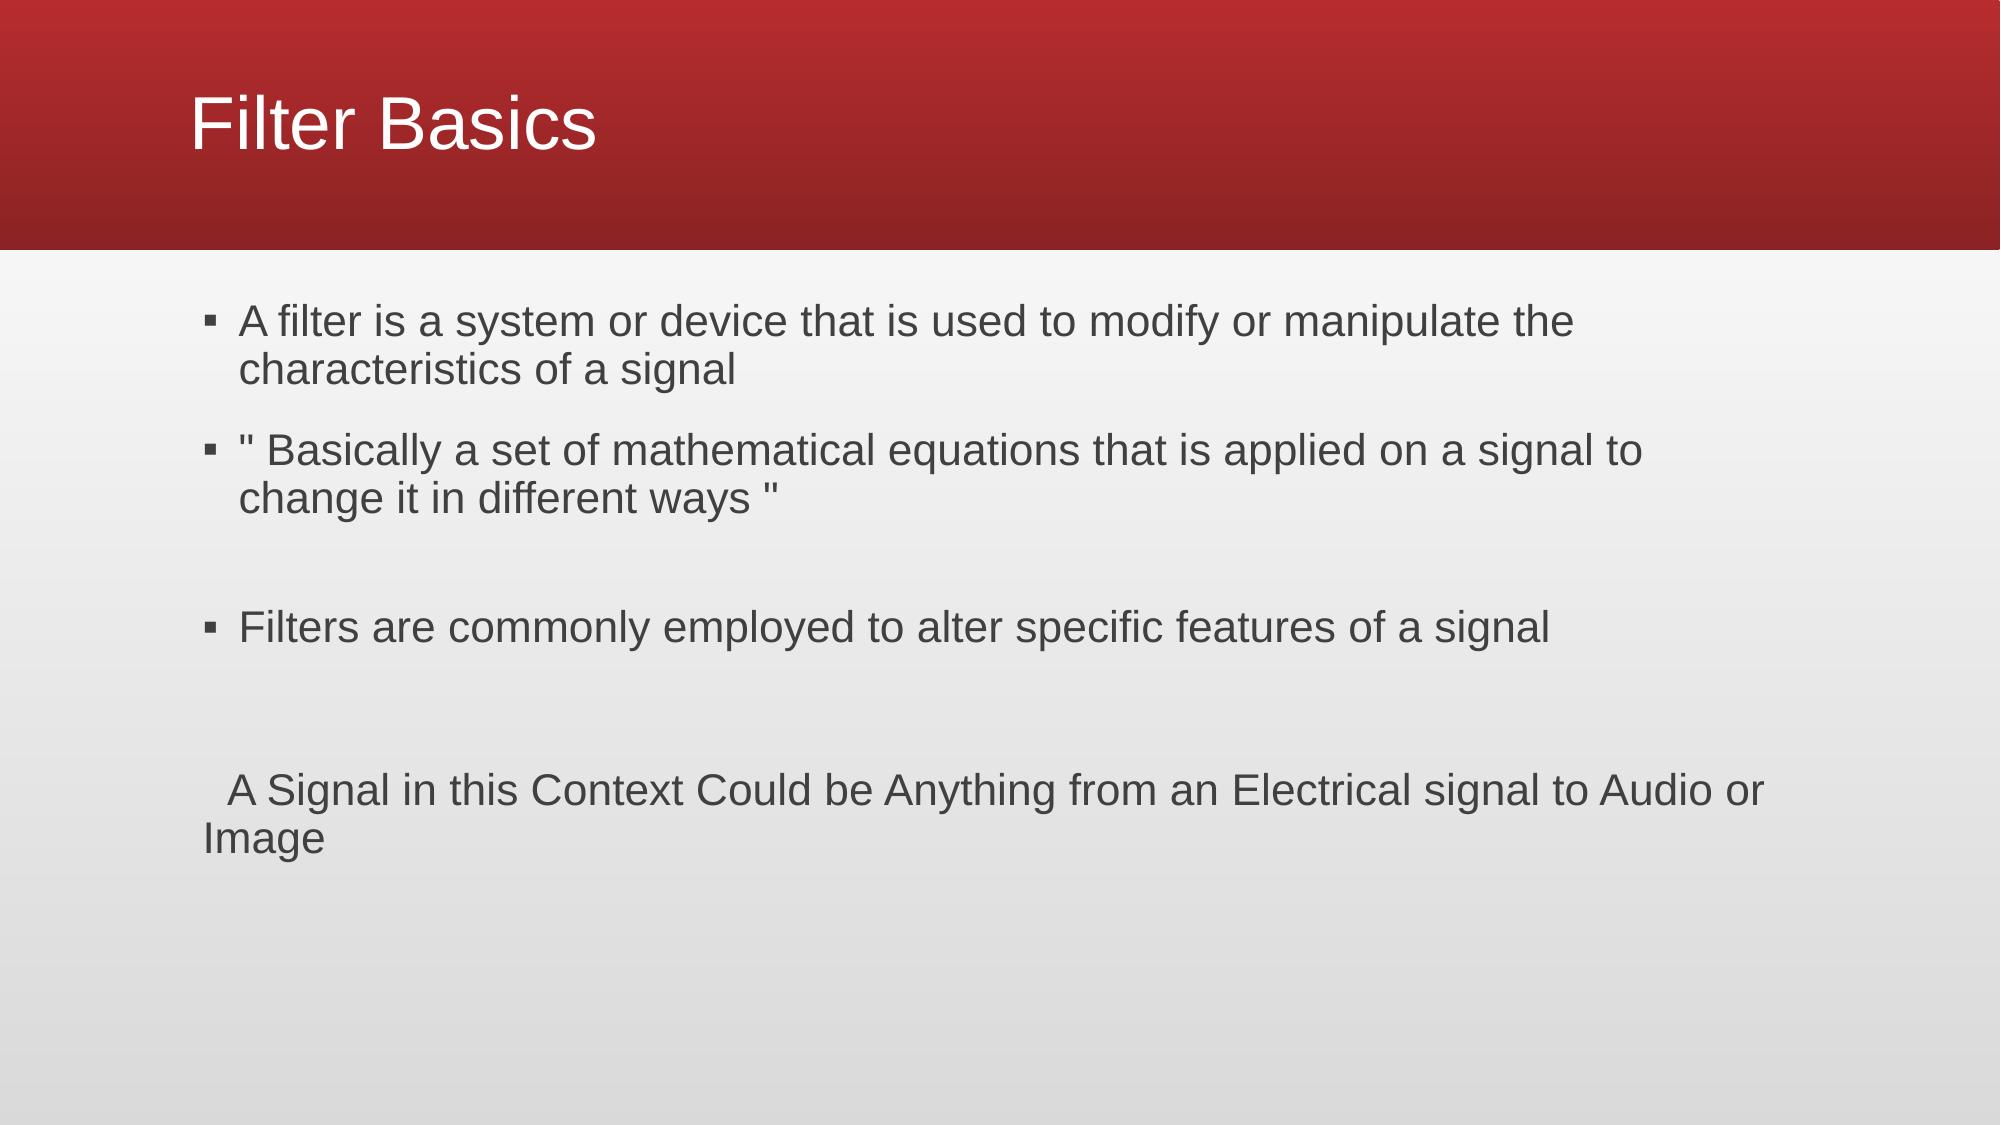

# Filter Basics
A filter is a system or device that is used to modify or manipulate the characteristics of a signal​
" Basically a set of mathematical equations that is applied on a signal to change it in different ways "​
​
Filters are commonly employed to alter specific features of a signal​

  A Signal in this Context Could be Anything from an Electrical signal to Audio or Image​